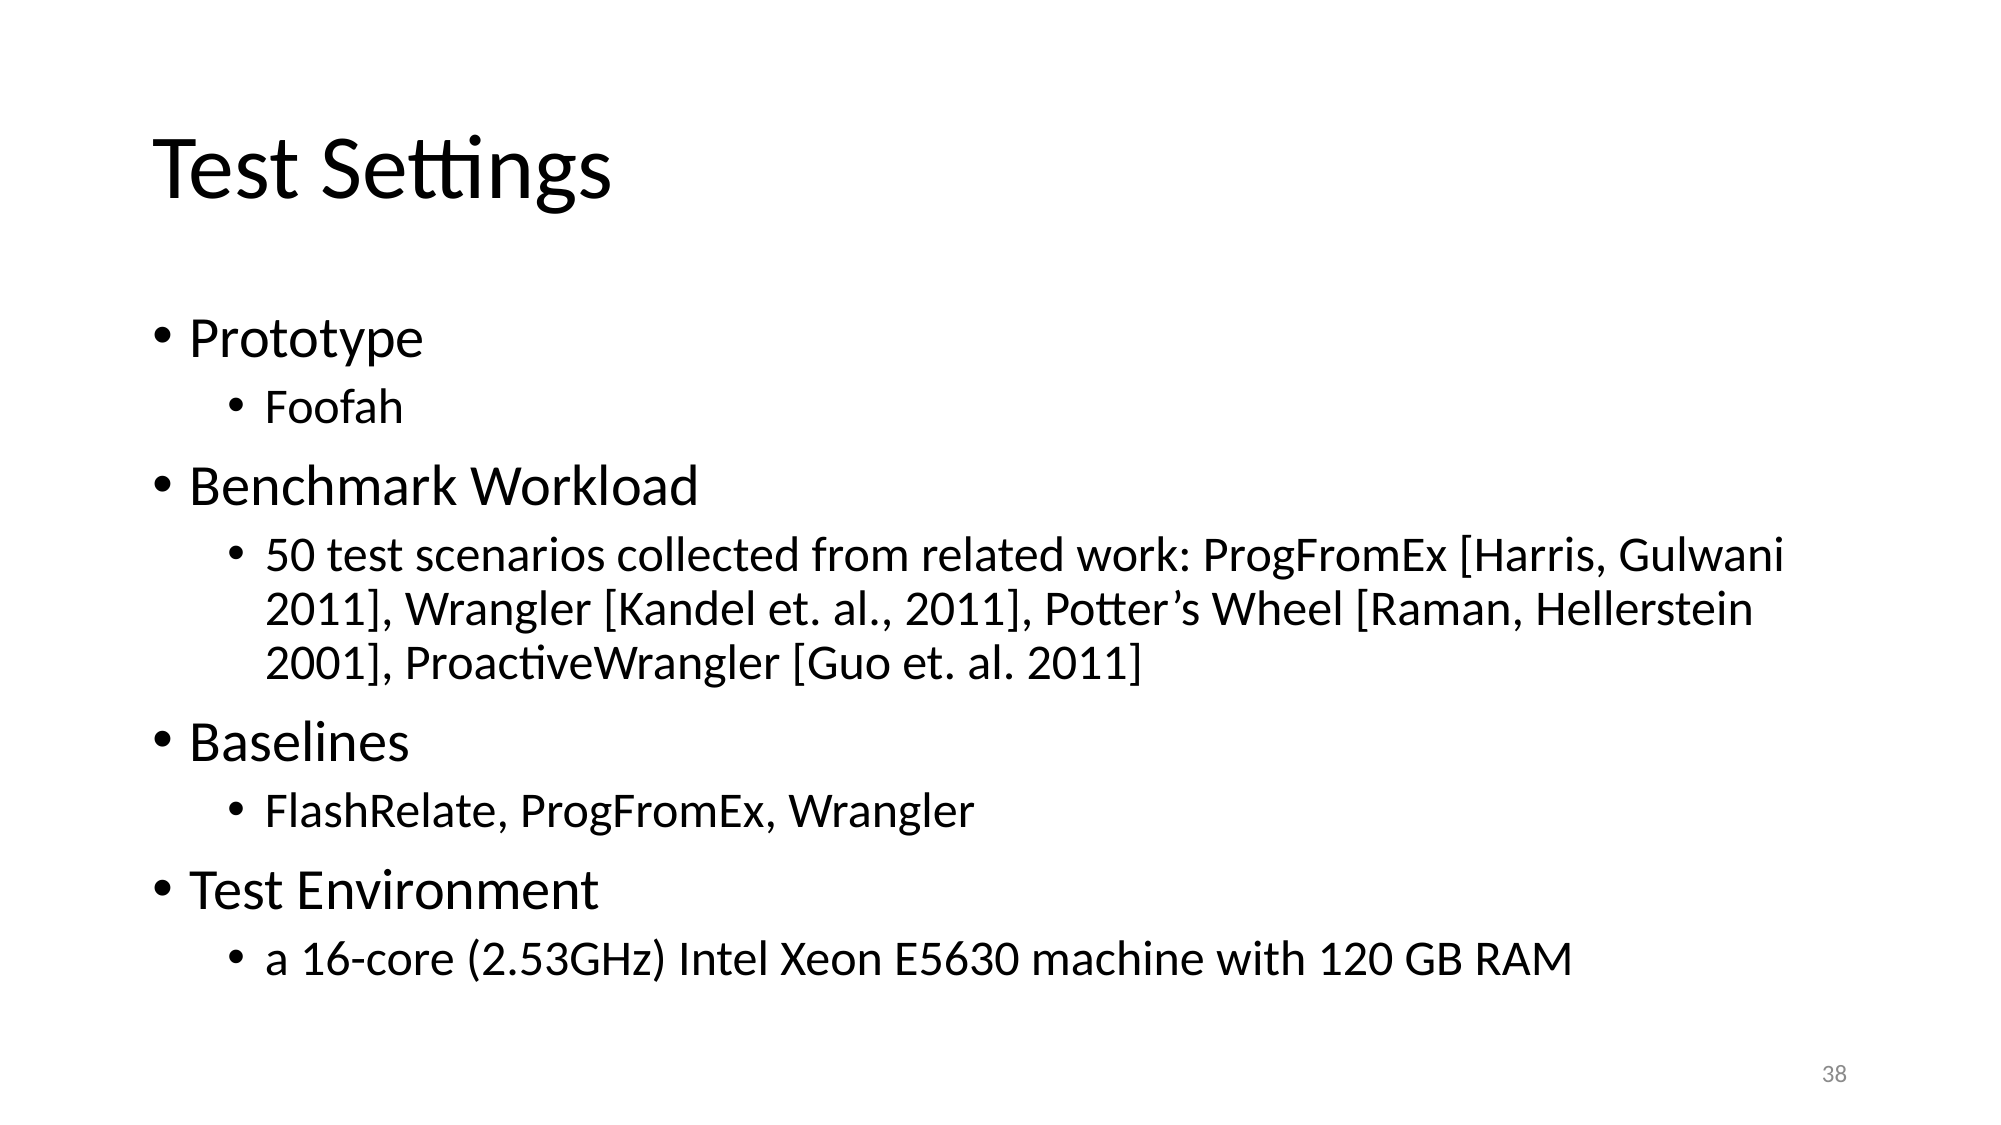

# Test Settings
Prototype
Foofah
Benchmark Workload
50 test scenarios collected from related work: ProgFromEx [Harris, Gulwani 2011], Wrangler [Kandel et. al., 2011], Potter’s Wheel [Raman, Hellerstein 2001], ProactiveWrangler [Guo et. al. 2011]
Baselines
FlashRelate, ProgFromEx, Wrangler
Test Environment
a 16-core (2.53GHz) Intel Xeon E5630 machine with 120 GB RAM

38